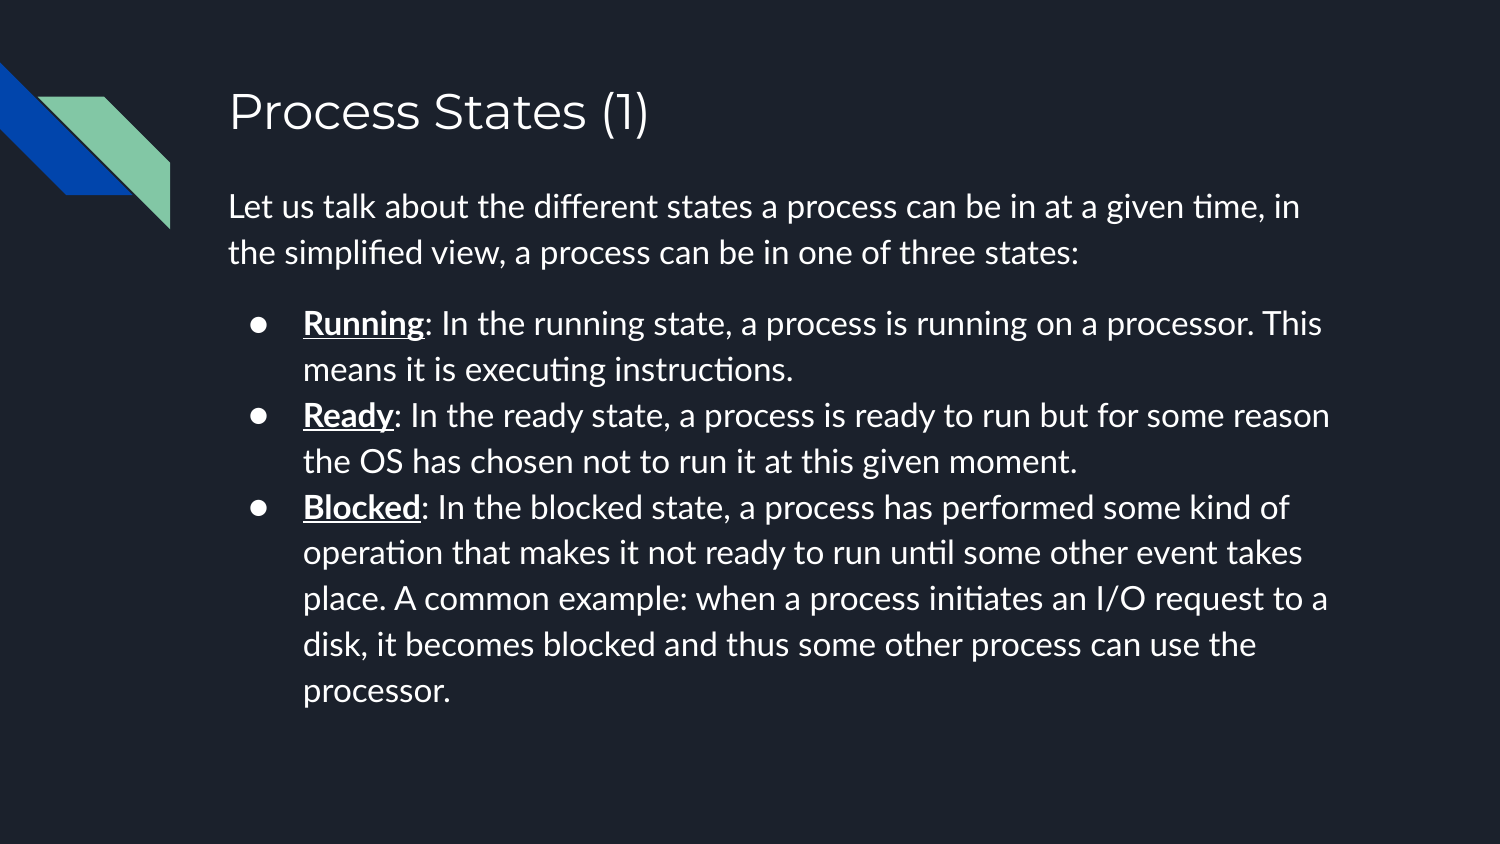

# Process States (1)
Let us talk about the different states a process can be in at a given time, in the simplified view, a process can be in one of three states:
Running: In the running state, a process is running on a processor. This means it is executing instructions.
Ready: In the ready state, a process is ready to run but for some reason the OS has chosen not to run it at this given moment.
Blocked: In the blocked state, a process has performed some kind of operation that makes it not ready to run until some other event takes place. A common example: when a process initiates an I/O request to a disk, it becomes blocked and thus some other process can use the processor.